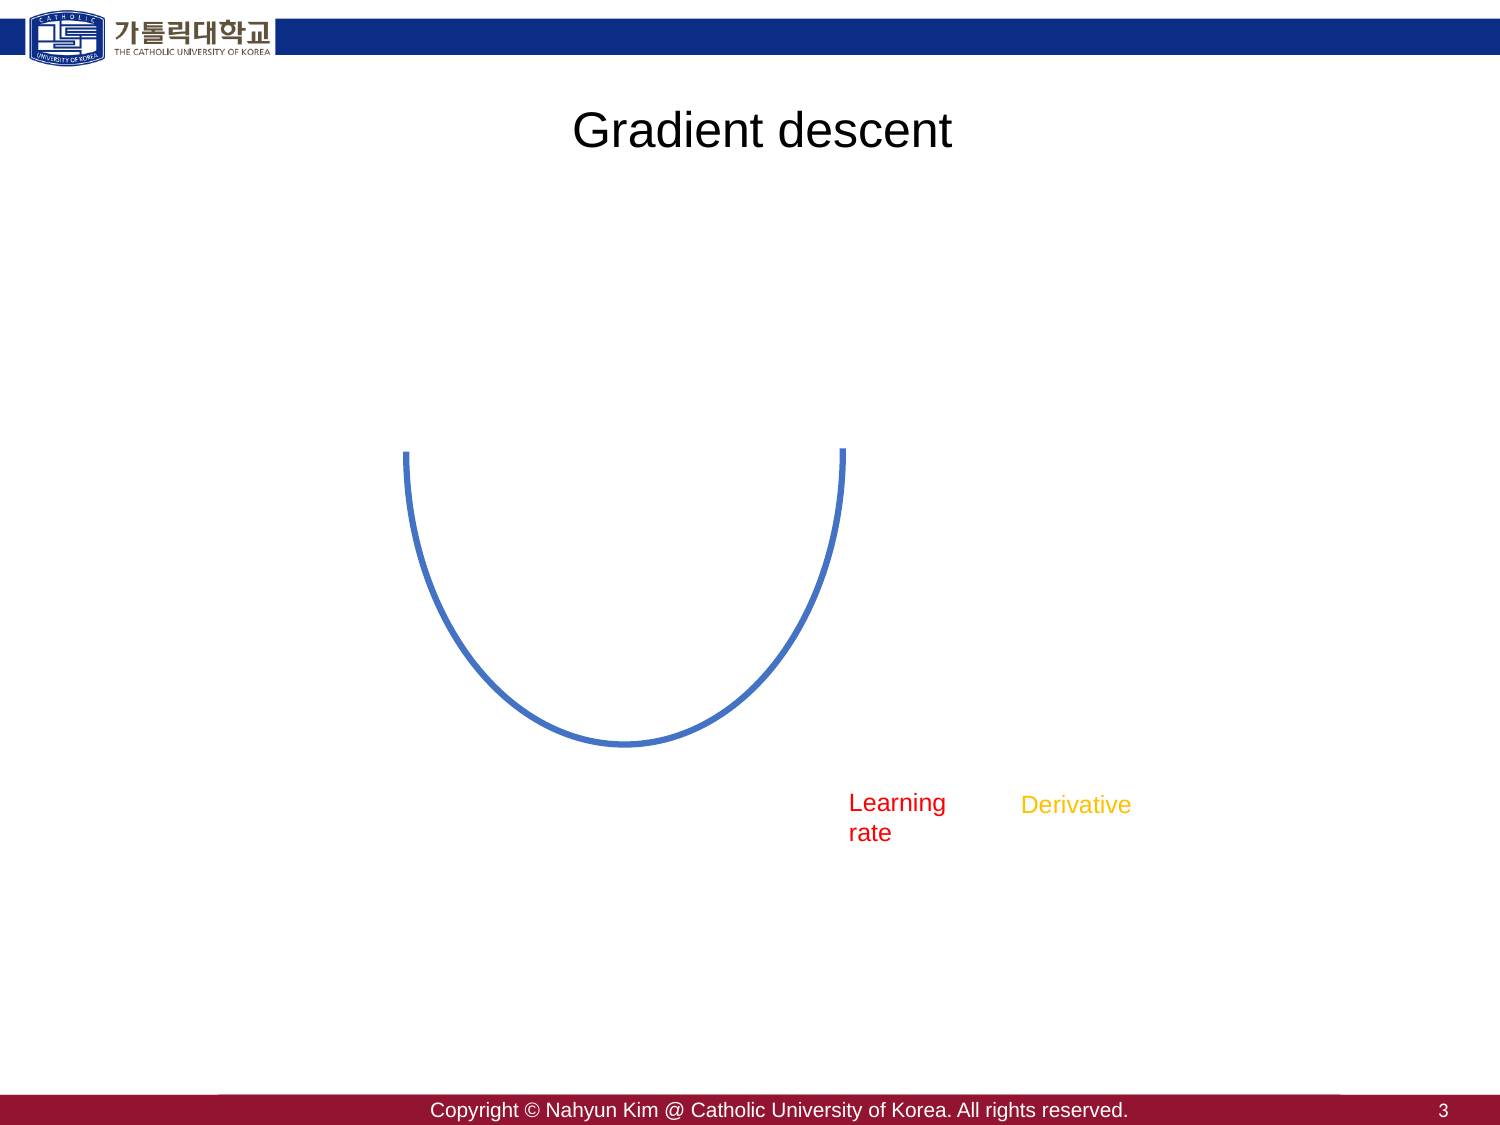

# Gradient descent

Learning rate
Derivative
3
Copyright © Nahyun Kim @ Catholic University of Korea. All rights reserved.